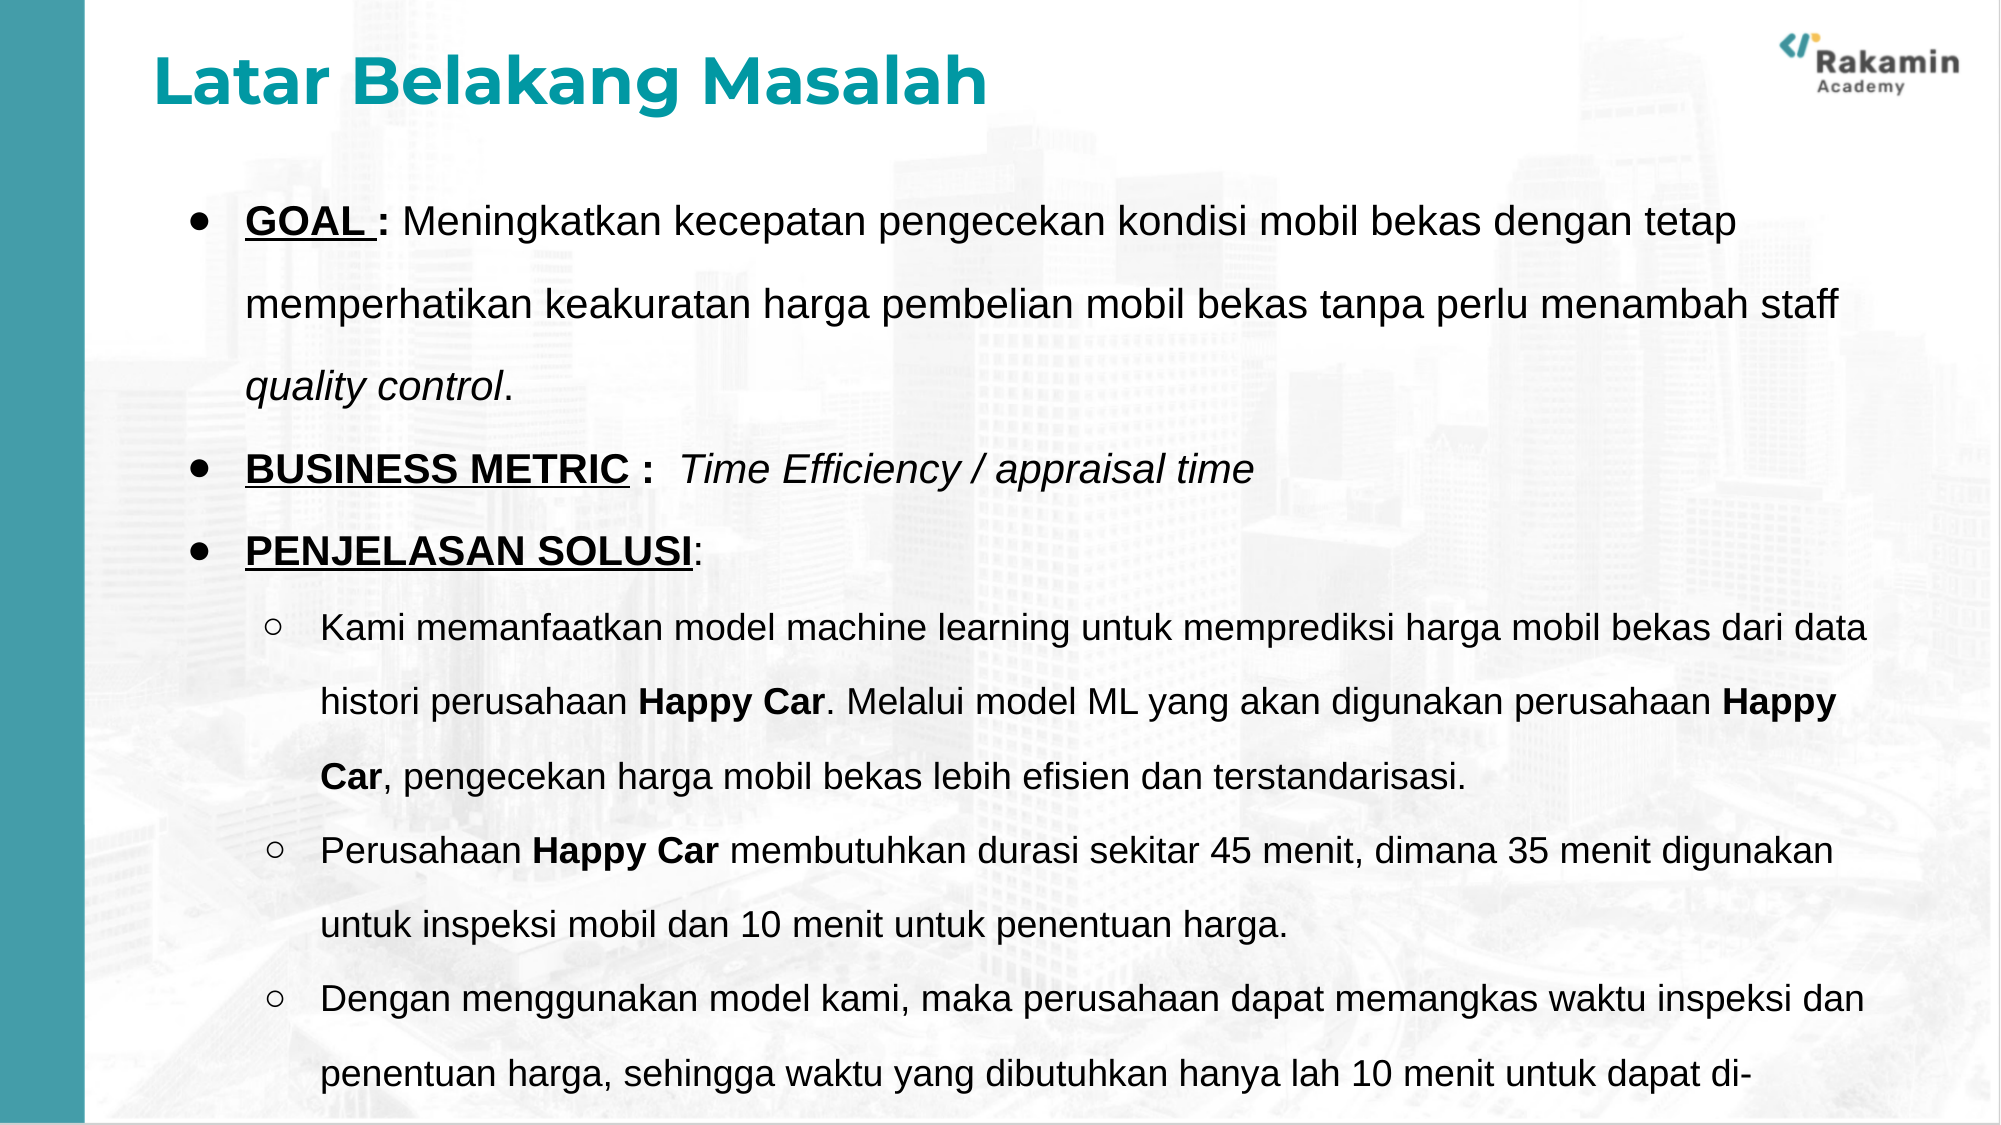

Latar Belakang Masalah
GOAL : Meningkatkan kecepatan pengecekan kondisi mobil bekas dengan tetap memperhatikan keakuratan harga pembelian mobil bekas tanpa perlu menambah staff quality control.
BUSINESS METRIC :  Time Efficiency / appraisal time
PENJELASAN SOLUSI:
Kami memanfaatkan model machine learning untuk memprediksi harga mobil bekas dari data histori perusahaan Happy Car. Melalui model ML yang akan digunakan perusahaan Happy Car, pengecekan harga mobil bekas lebih efisien dan terstandarisasi.
Perusahaan Happy Car membutuhkan durasi sekitar 45 menit, dimana 35 menit digunakan untuk inspeksi mobil dan 10 menit untuk penentuan harga.
Dengan menggunakan model kami, maka perusahaan dapat memangkas waktu inspeksi dan penentuan harga, sehingga waktu yang dibutuhkan hanya lah 10 menit untuk dapat di-approve.